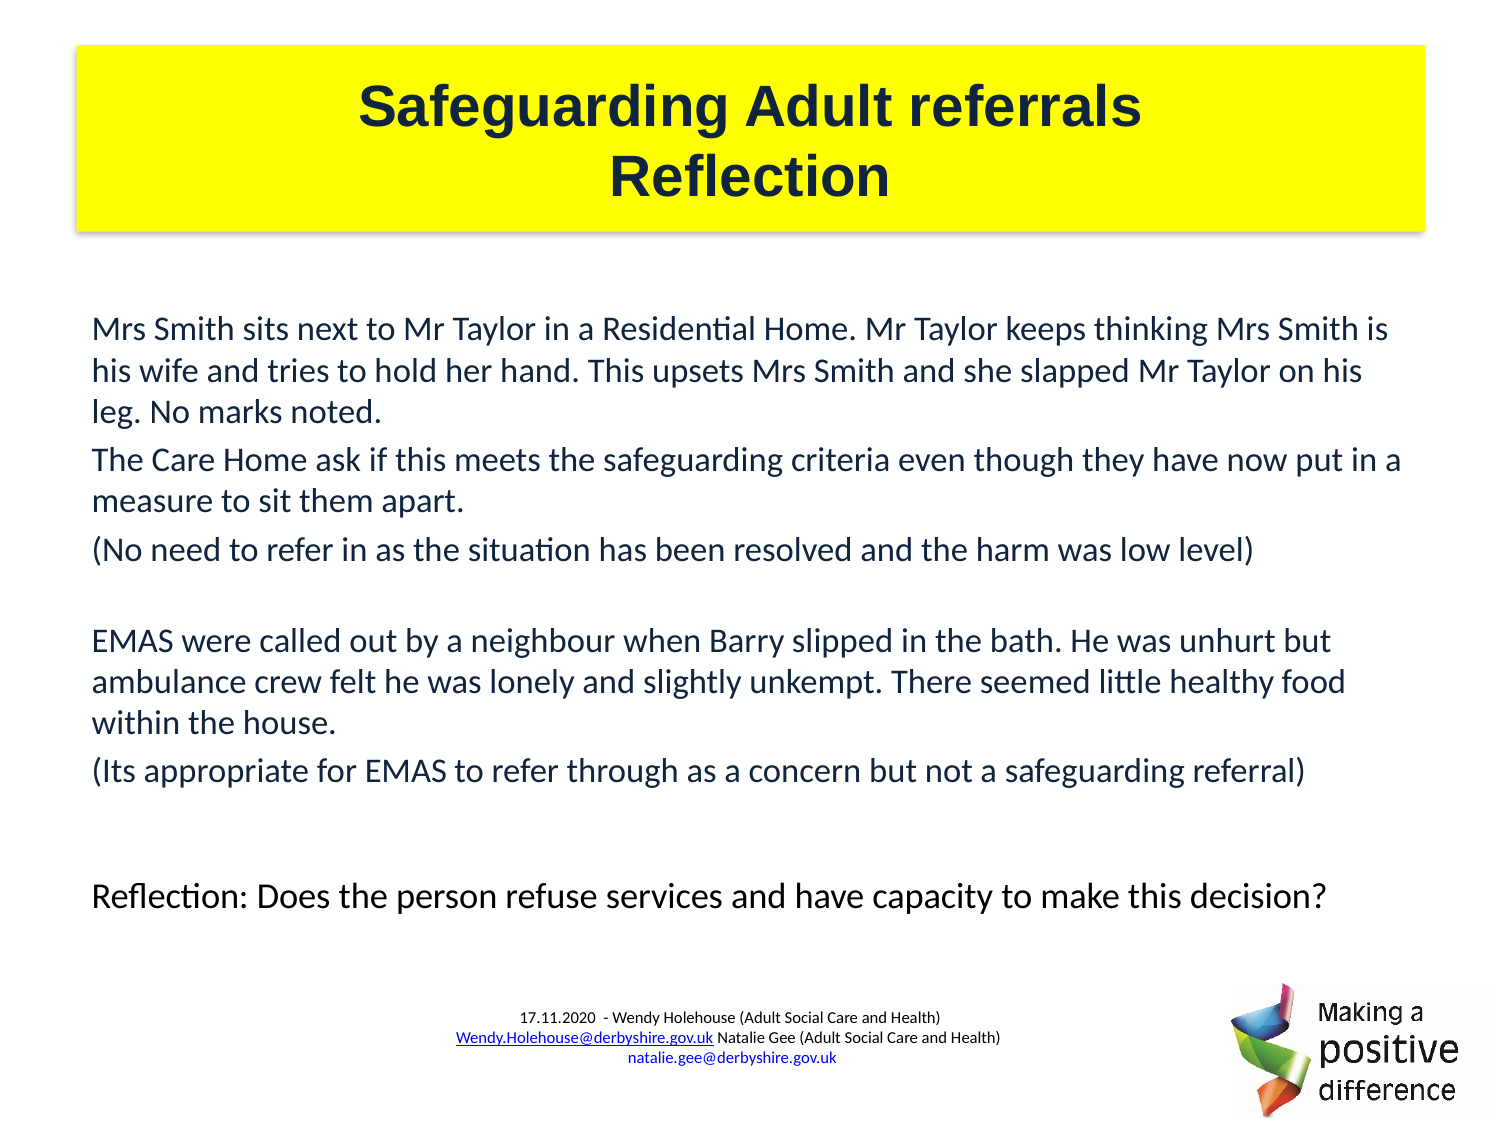

# Safeguarding Adult referrals Reflection

Mrs Smith sits next to Mr Taylor in a Residential Home. Mr Taylor keeps thinking Mrs Smith is his wife and tries to hold her hand. This upsets Mrs Smith and she slapped Mr Taylor on his leg. No marks noted.
The Care Home ask if this meets the safeguarding criteria even though they have now put in a measure to sit them apart.
(No need to refer in as the situation has been resolved and the harm was low level)

EMAS were called out by a neighbour when Barry slipped in the bath. He was unhurt but ambulance crew felt he was lonely and slightly unkempt. There seemed little healthy food within the house.
(Its appropriate for EMAS to refer through as a concern but not a safeguarding referral)

Reflection: Does the person refuse services and have capacity to make this decision?

17.11.2020  - Wendy Holehouse (Adult Social Care and Health) Wendy.Holehouse@derbyshire.gov.uk Natalie Gee (Adult Social Care and Health)  natalie.gee@derbyshire.gov.uk